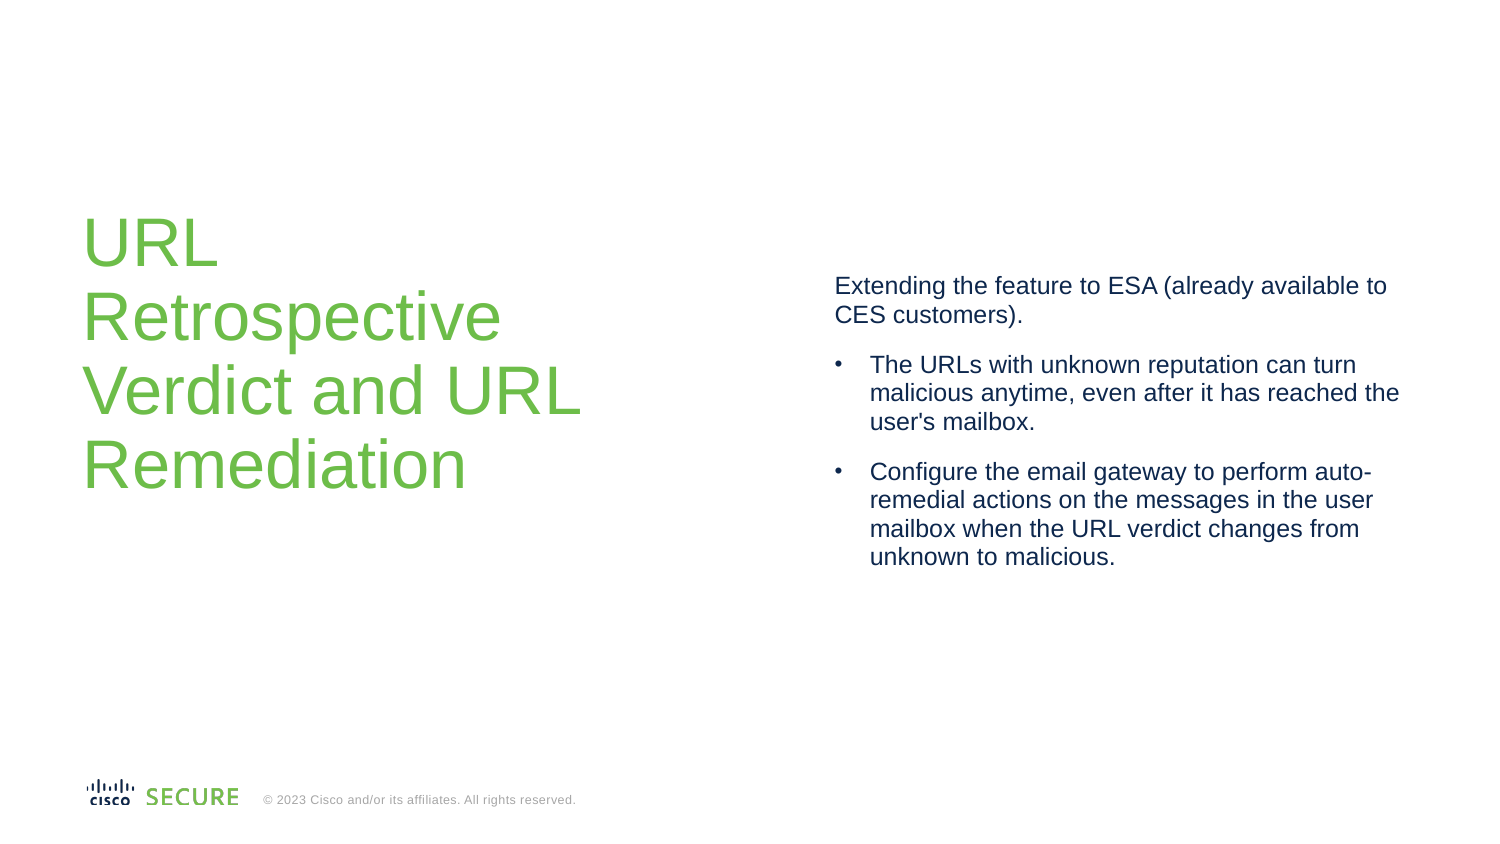

Extending the feature to ESA (already available to CES customers).
The URLs with unknown reputation can turn malicious anytime, even after it has reached the user's mailbox.
Configure the email gateway to perform auto-remedial actions on the messages in the user mailbox when the URL verdict changes from unknown to malicious.
# URL Retrospective Verdict and URL Remediation